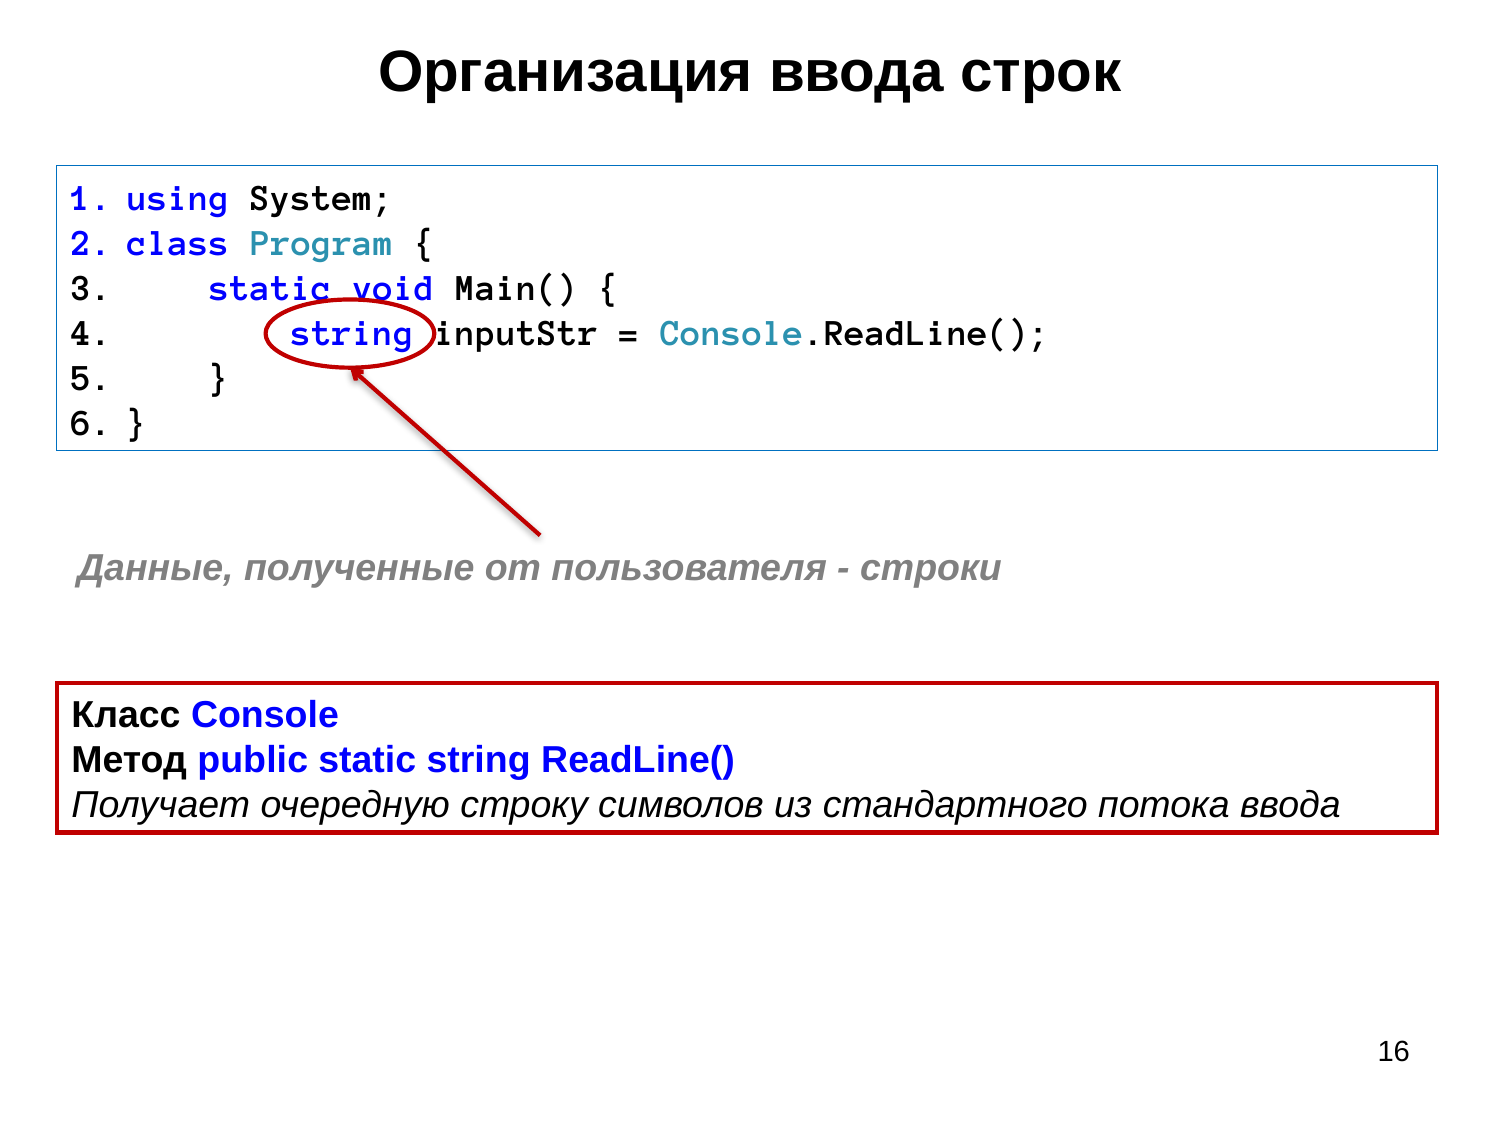

# Организация ввода строк
using System;
class Program {
    static void Main() {
        string inputStr = Console.ReadLine();
    }
}

Данные, полученные от пользователя - строки
Класс Console
Метод public static string ReadLine()
Получает очередную строку символов из стандартного потока ввода
16